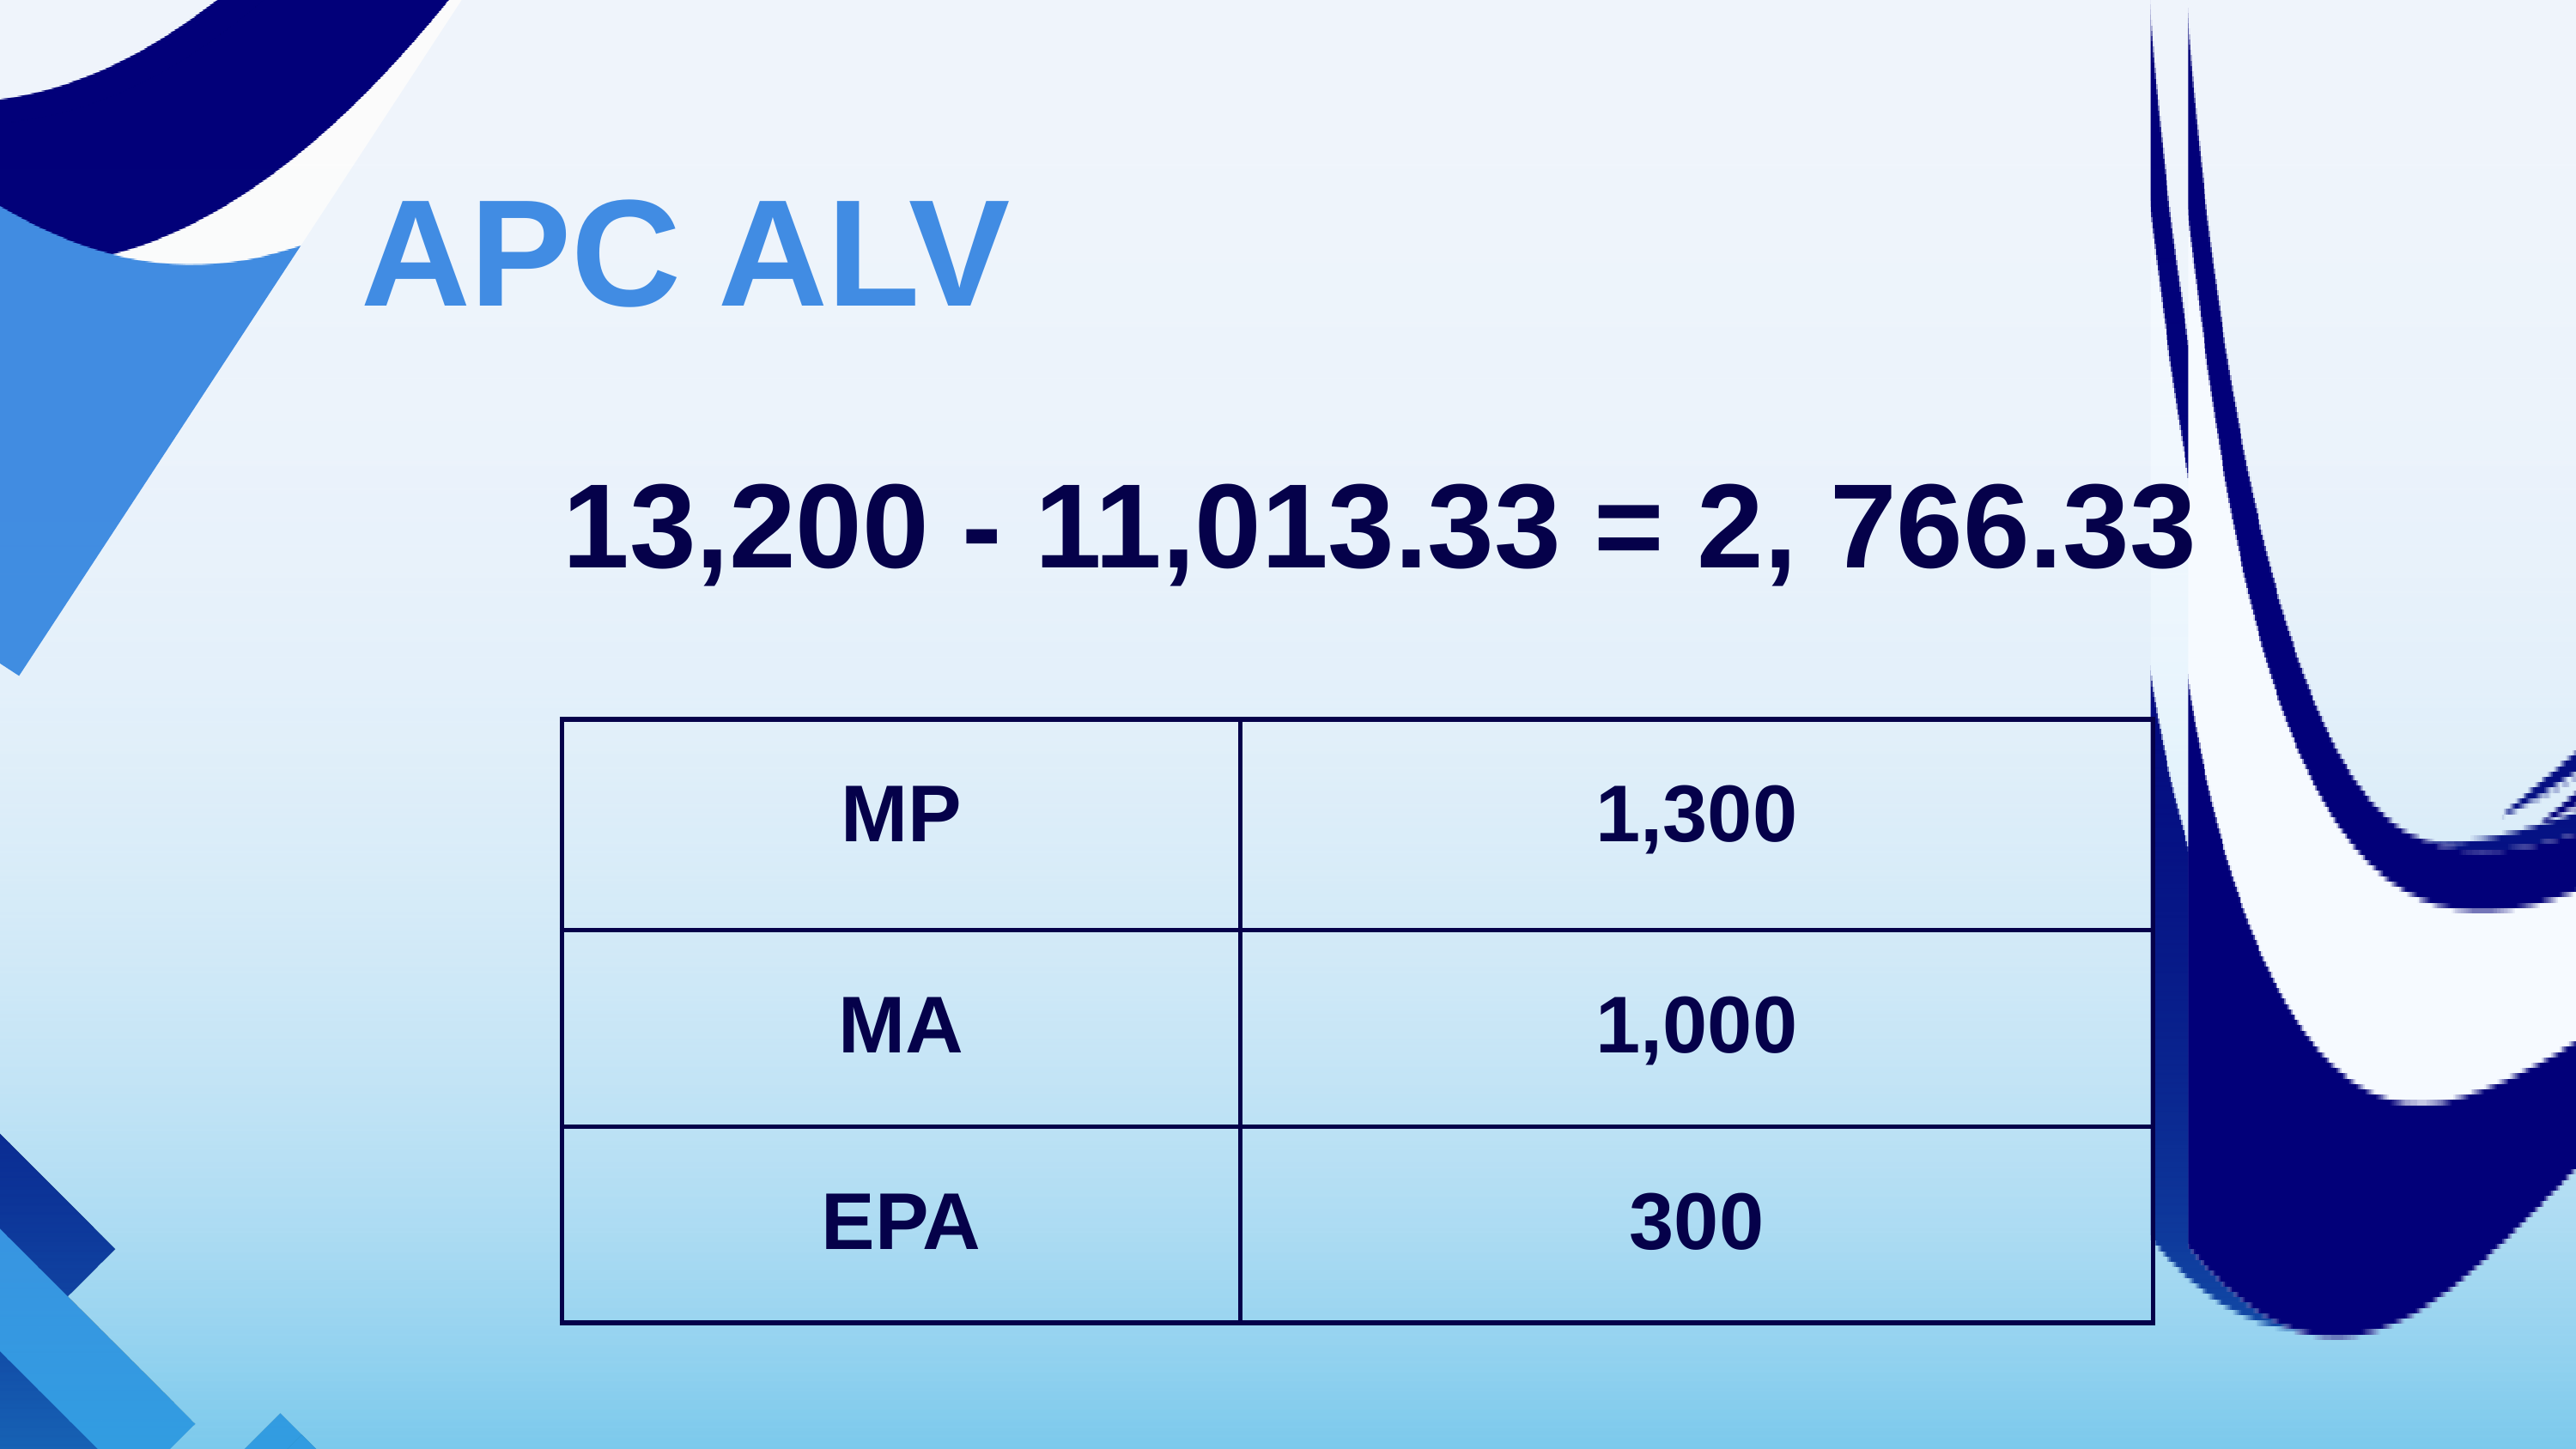

APC ALV

13,200 - 11,013.33 = 2, 766.33

OneP
| MP | 1,300 |
| --- | --- |
| MA | 1,000 |
| EPA | 300 |